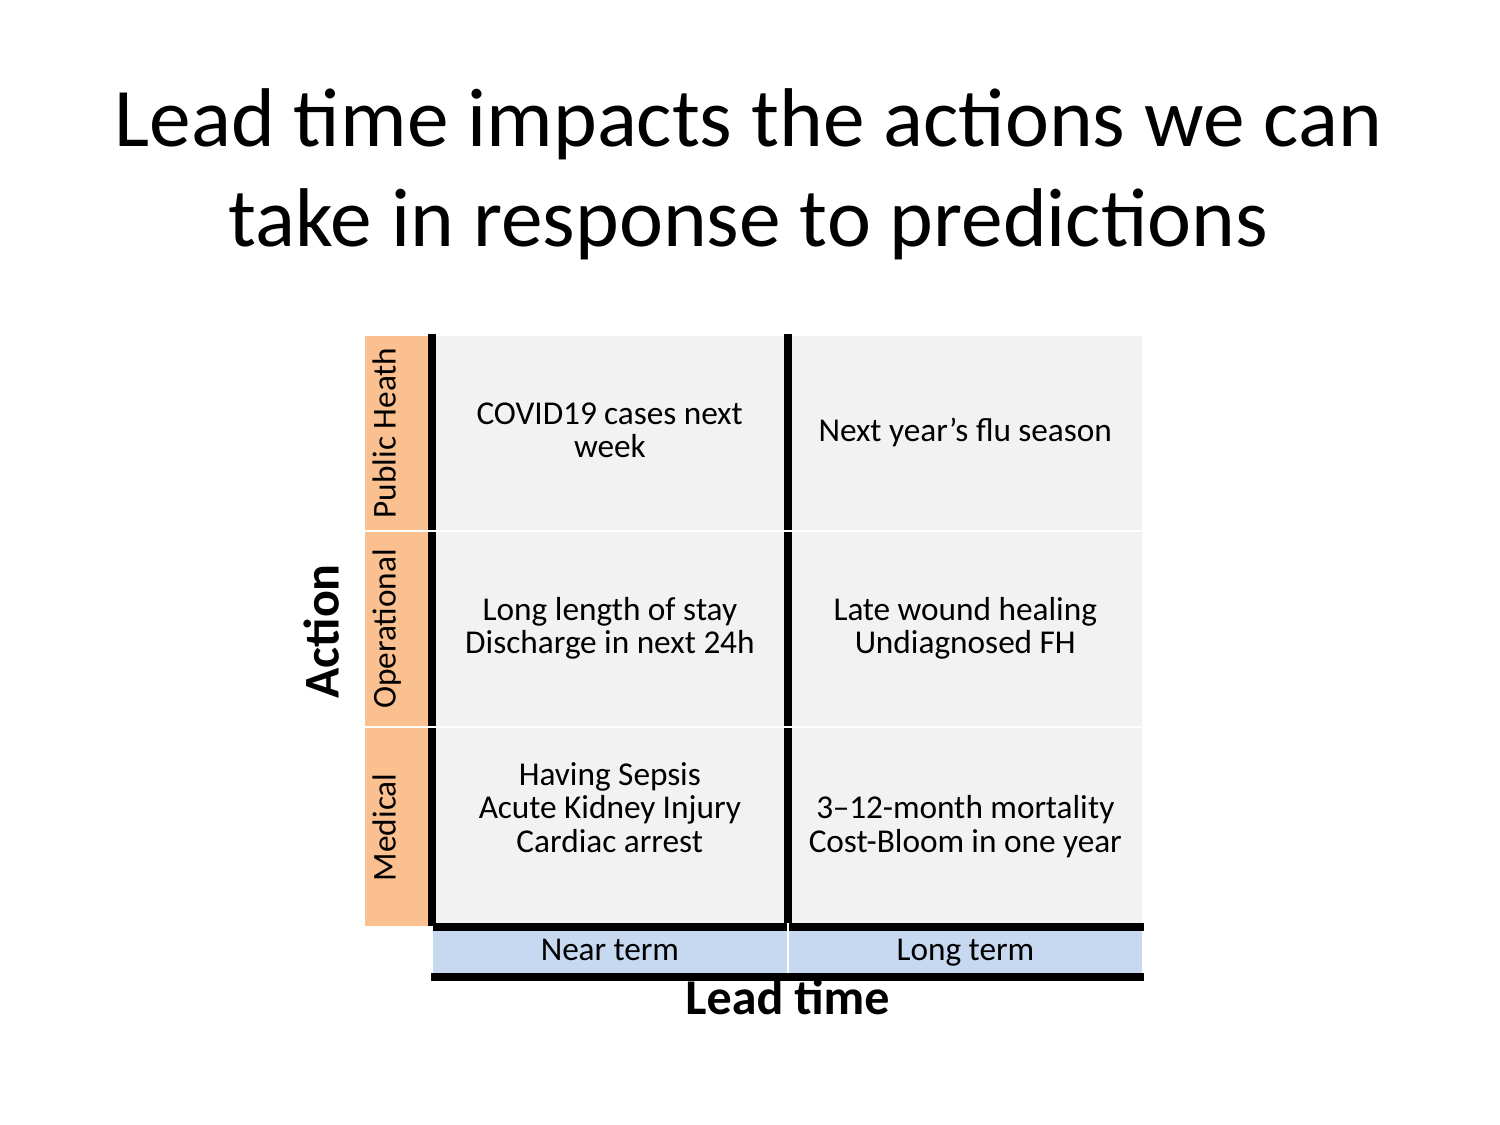

# Lead time impacts the actions we can take in response to predictions
| Action | Public Heath | COVID19 cases next week | Next year’s flu season |
| --- | --- | --- | --- |
| Action | Operational | Long length of stay Discharge in next 24h | Late wound healing Undiagnosed FH |
|  | Medical | Having Sepsis Acute Kidney Injury Cardiac arrest | 3–12-month mortality Cost-Bloom in one year |
|  |  | Near term | Long term |
|  |  | Lead time |  |